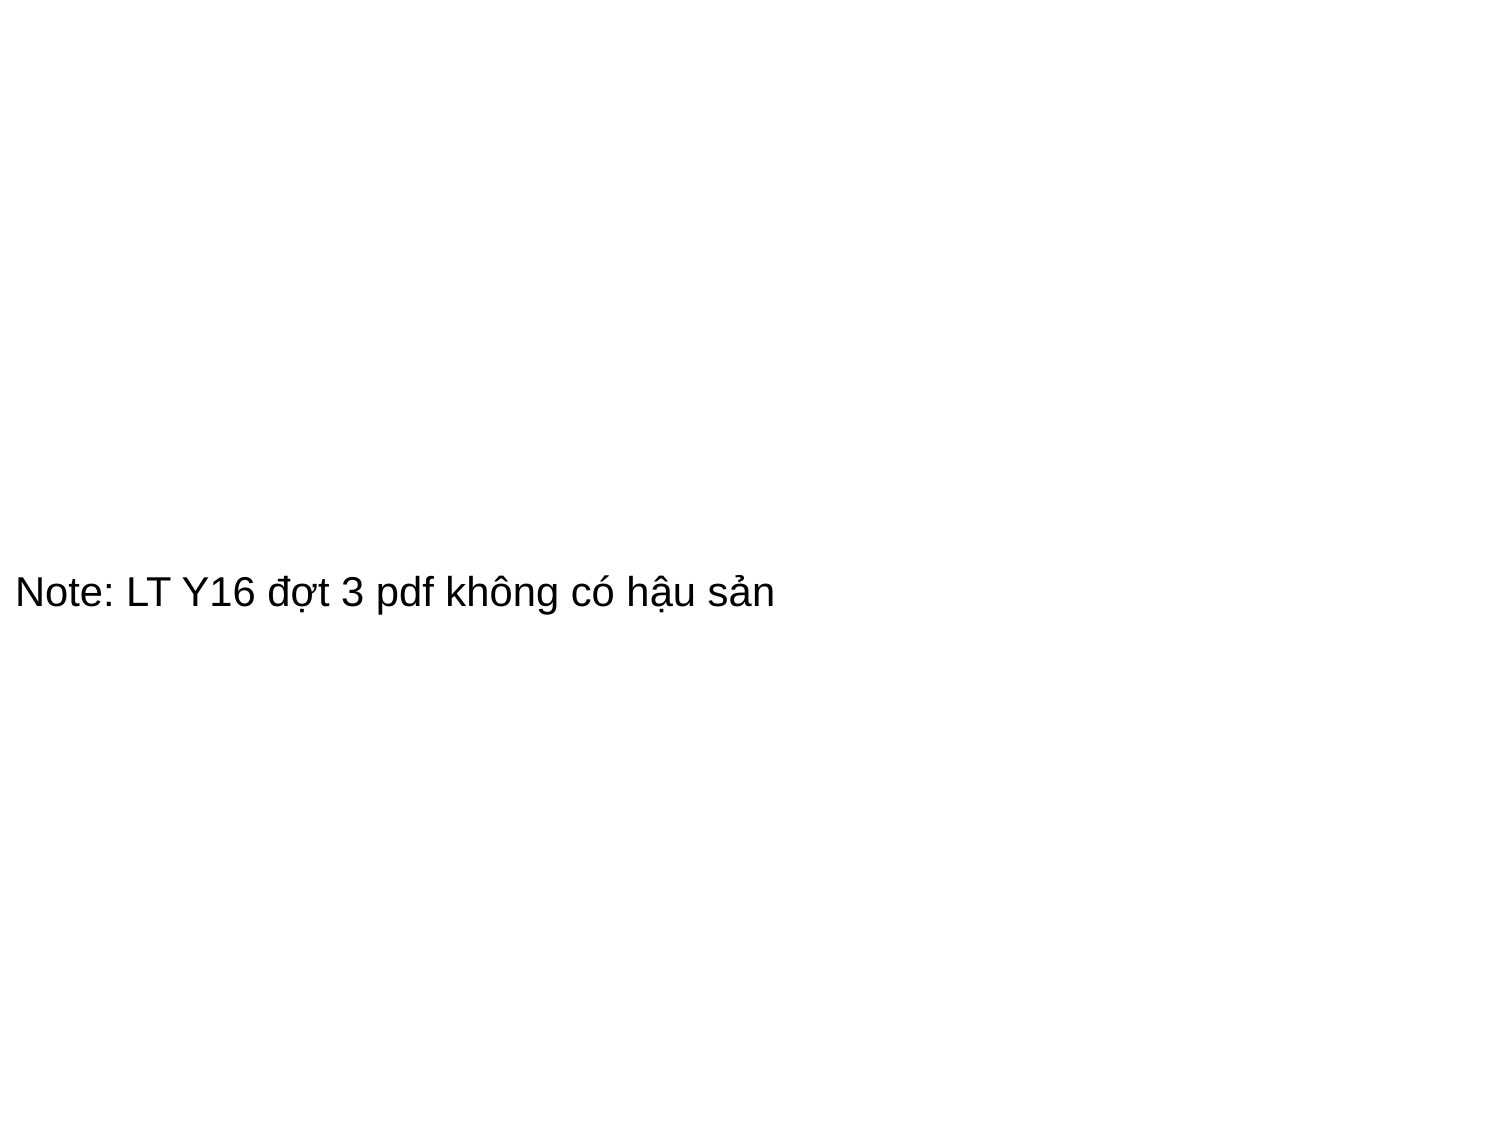

Note: LT Y16 đợt 3 pdf không có hậu sản